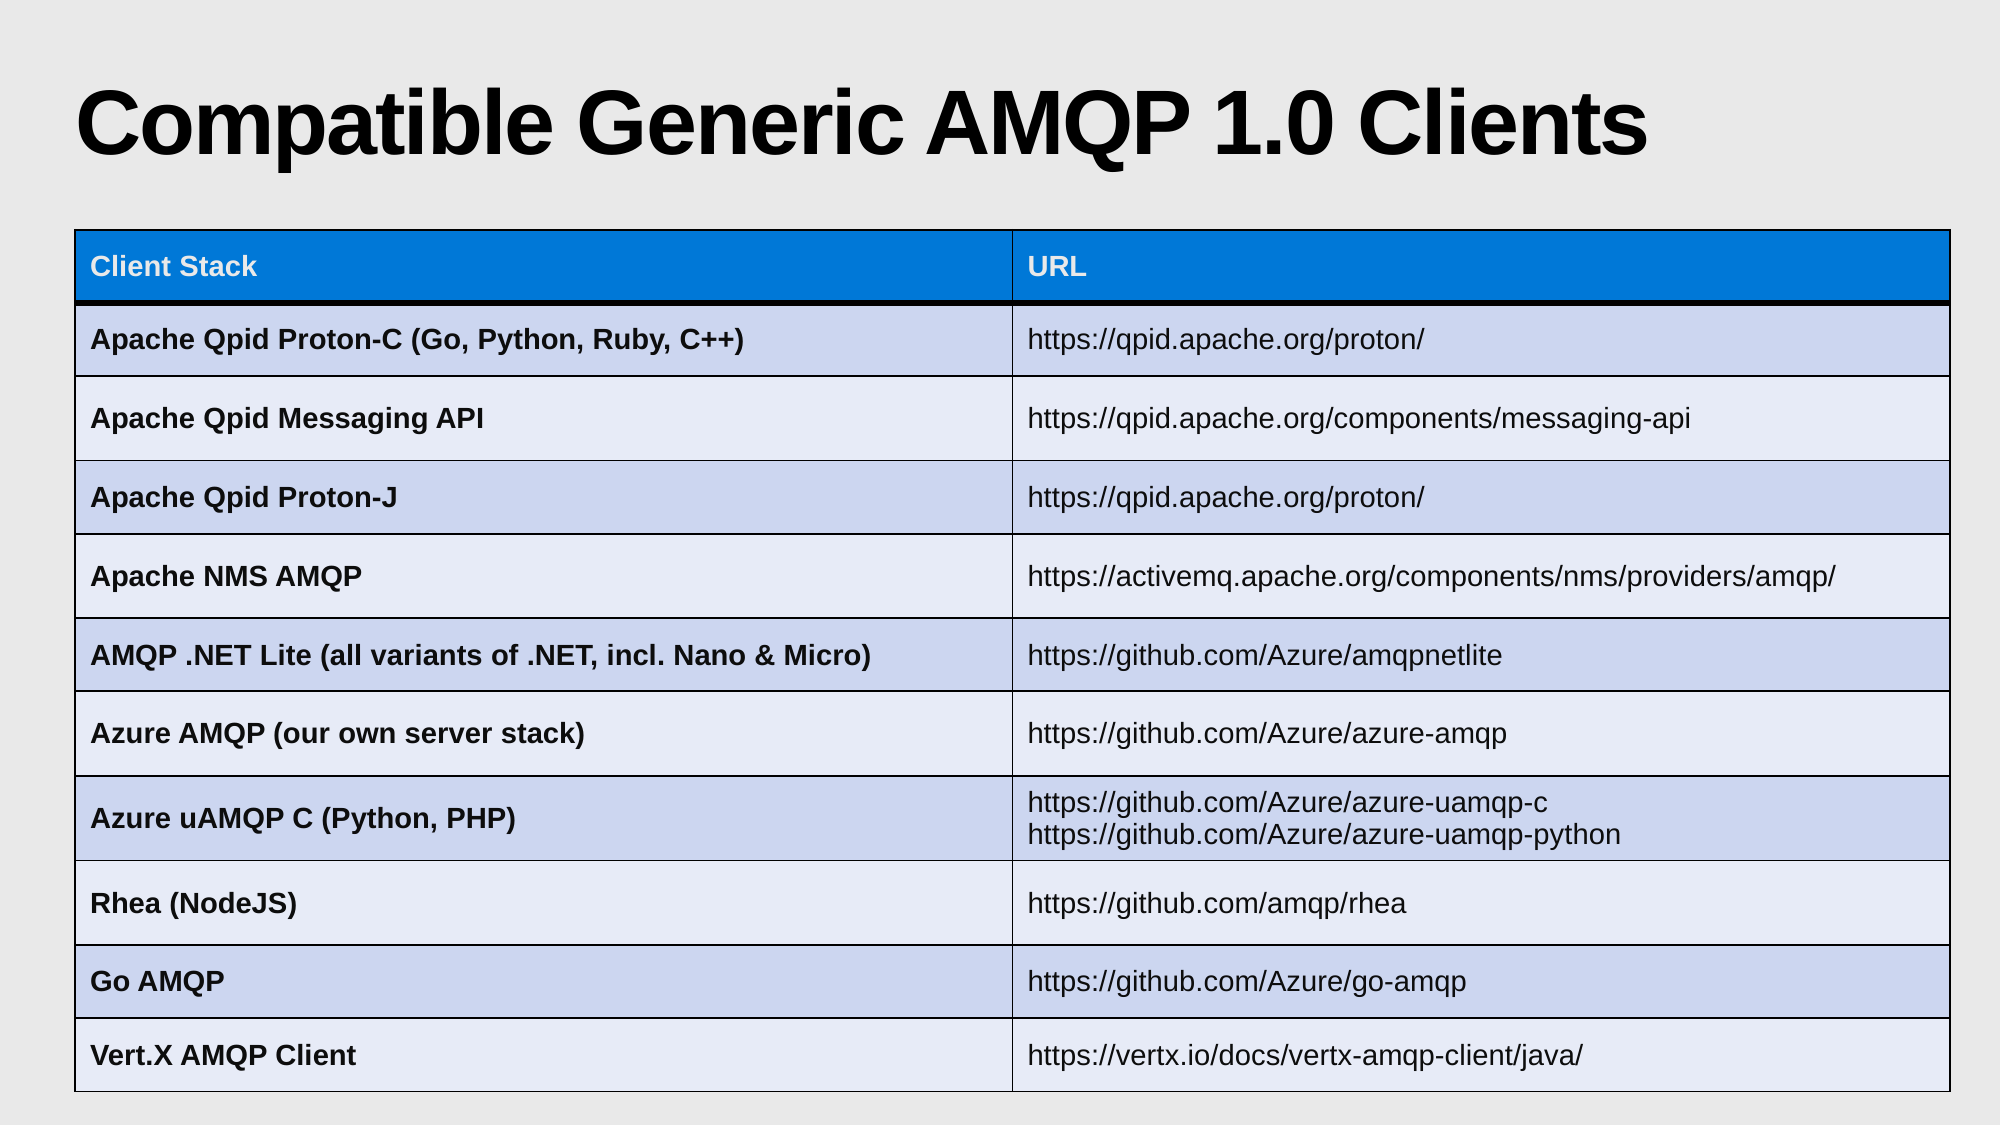

# Compatible Generic AMQP 1.0 Clients
| Client Stack | URL |
| --- | --- |
| Apache Qpid Proton-C (Go, Python, Ruby, C++) | https://qpid.apache.org/proton/ |
| Apache Qpid Messaging API | https://qpid.apache.org/components/messaging-api |
| Apache Qpid Proton-J | https://qpid.apache.org/proton/ |
| Apache NMS AMQP | https://activemq.apache.org/components/nms/providers/amqp/ |
| AMQP .NET Lite (all variants of .NET, incl. Nano & Micro) | https://github.com/Azure/amqpnetlite |
| Azure AMQP (our own server stack) | https://github.com/Azure/azure-amqp |
| Azure uAMQP C (Python, PHP) | https://github.com/Azure/azure-uamqp-c https://github.com/Azure/azure-uamqp-python |
| Rhea (NodeJS) | https://github.com/amqp/rhea |
| Go AMQP | https://github.com/Azure/go-amqp |
| Vert.X AMQP Client | https://vertx.io/docs/vertx-amqp-client/java/ |